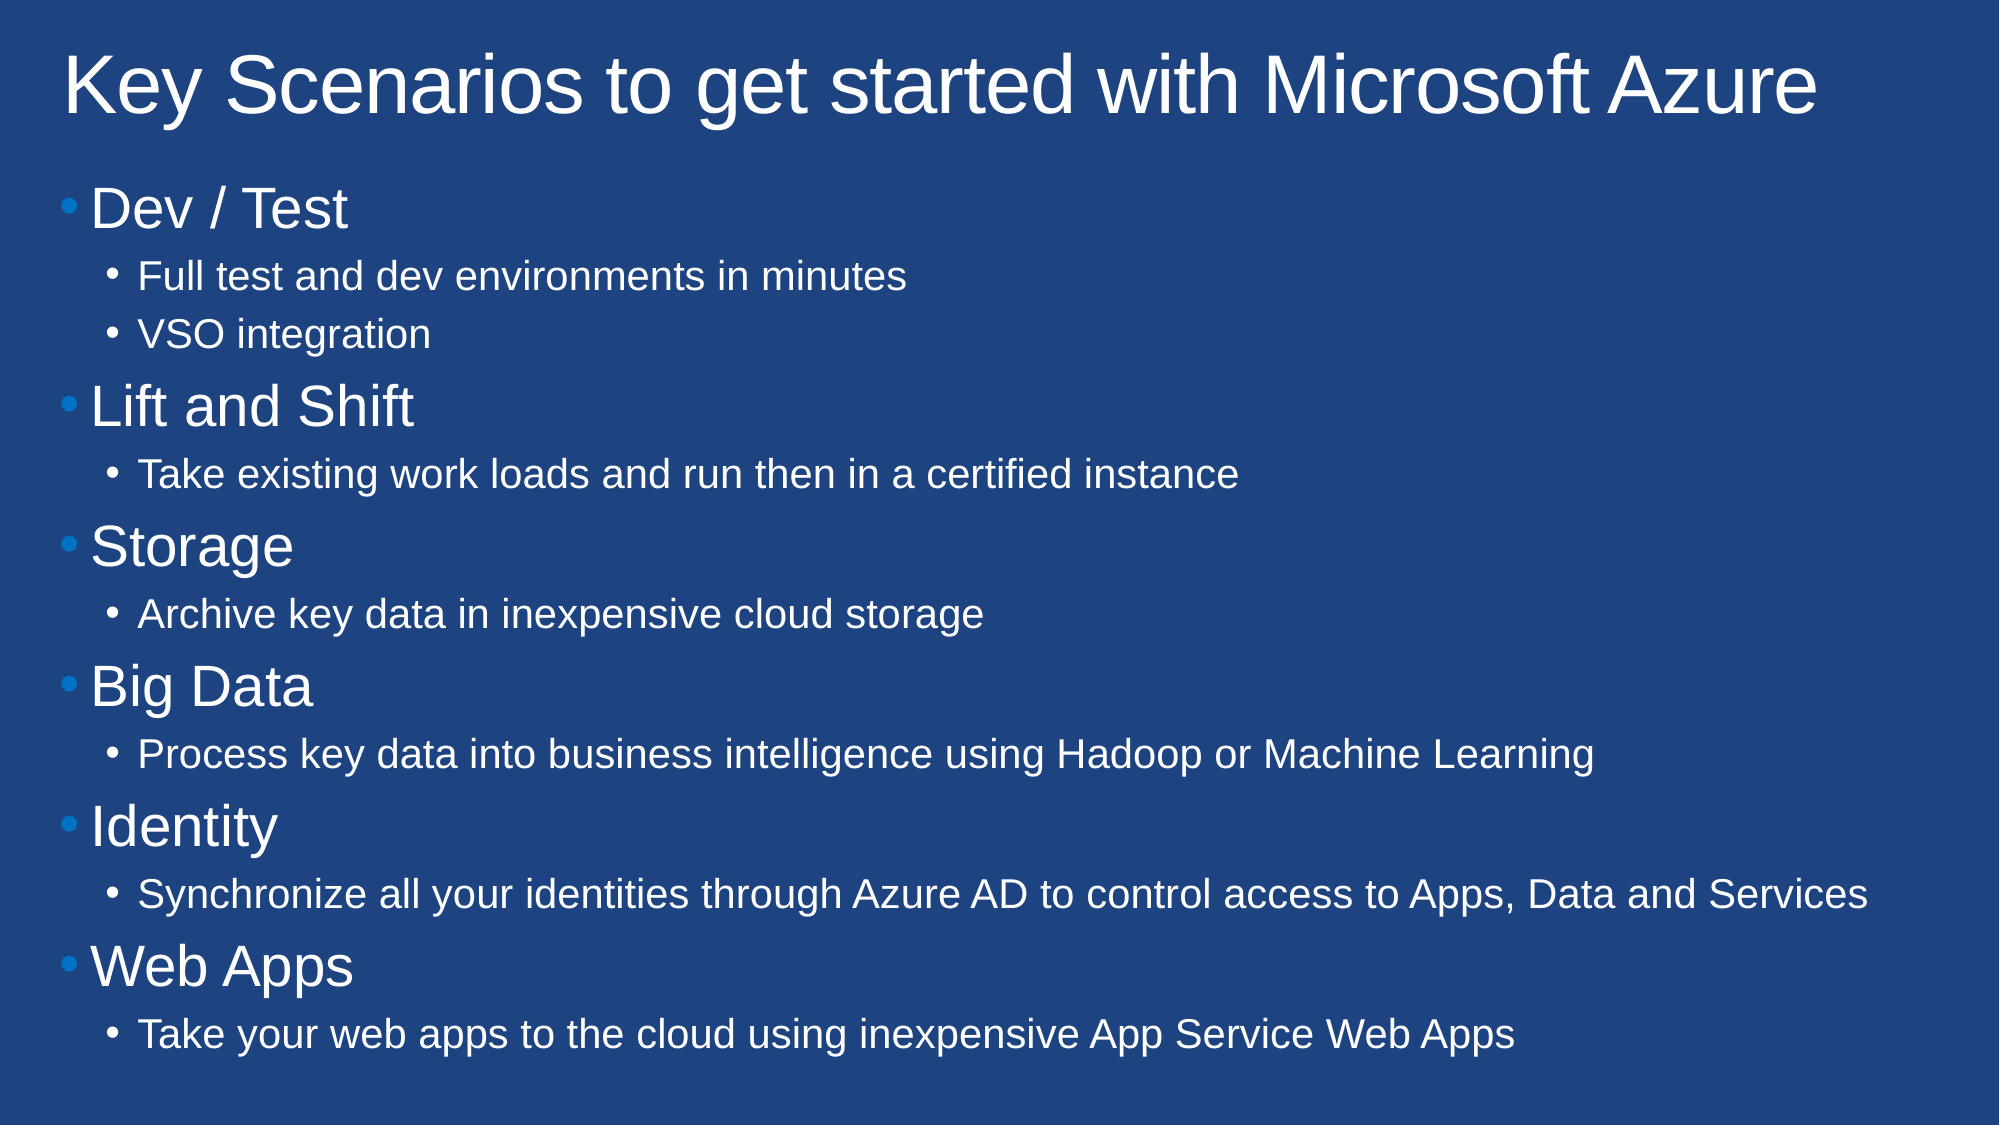

# Key Scenarios to get started with Microsoft Azure
Dev / Test
Full test and dev environments in minutes
VSO integration
Lift and Shift
Take existing work loads and run then in a certified instance
Storage
Archive key data in inexpensive cloud storage
Big Data
Process key data into business intelligence using Hadoop or Machine Learning
Identity
Synchronize all your identities through Azure AD to control access to Apps, Data and Services
Web Apps
Take your web apps to the cloud using inexpensive App Service Web Apps